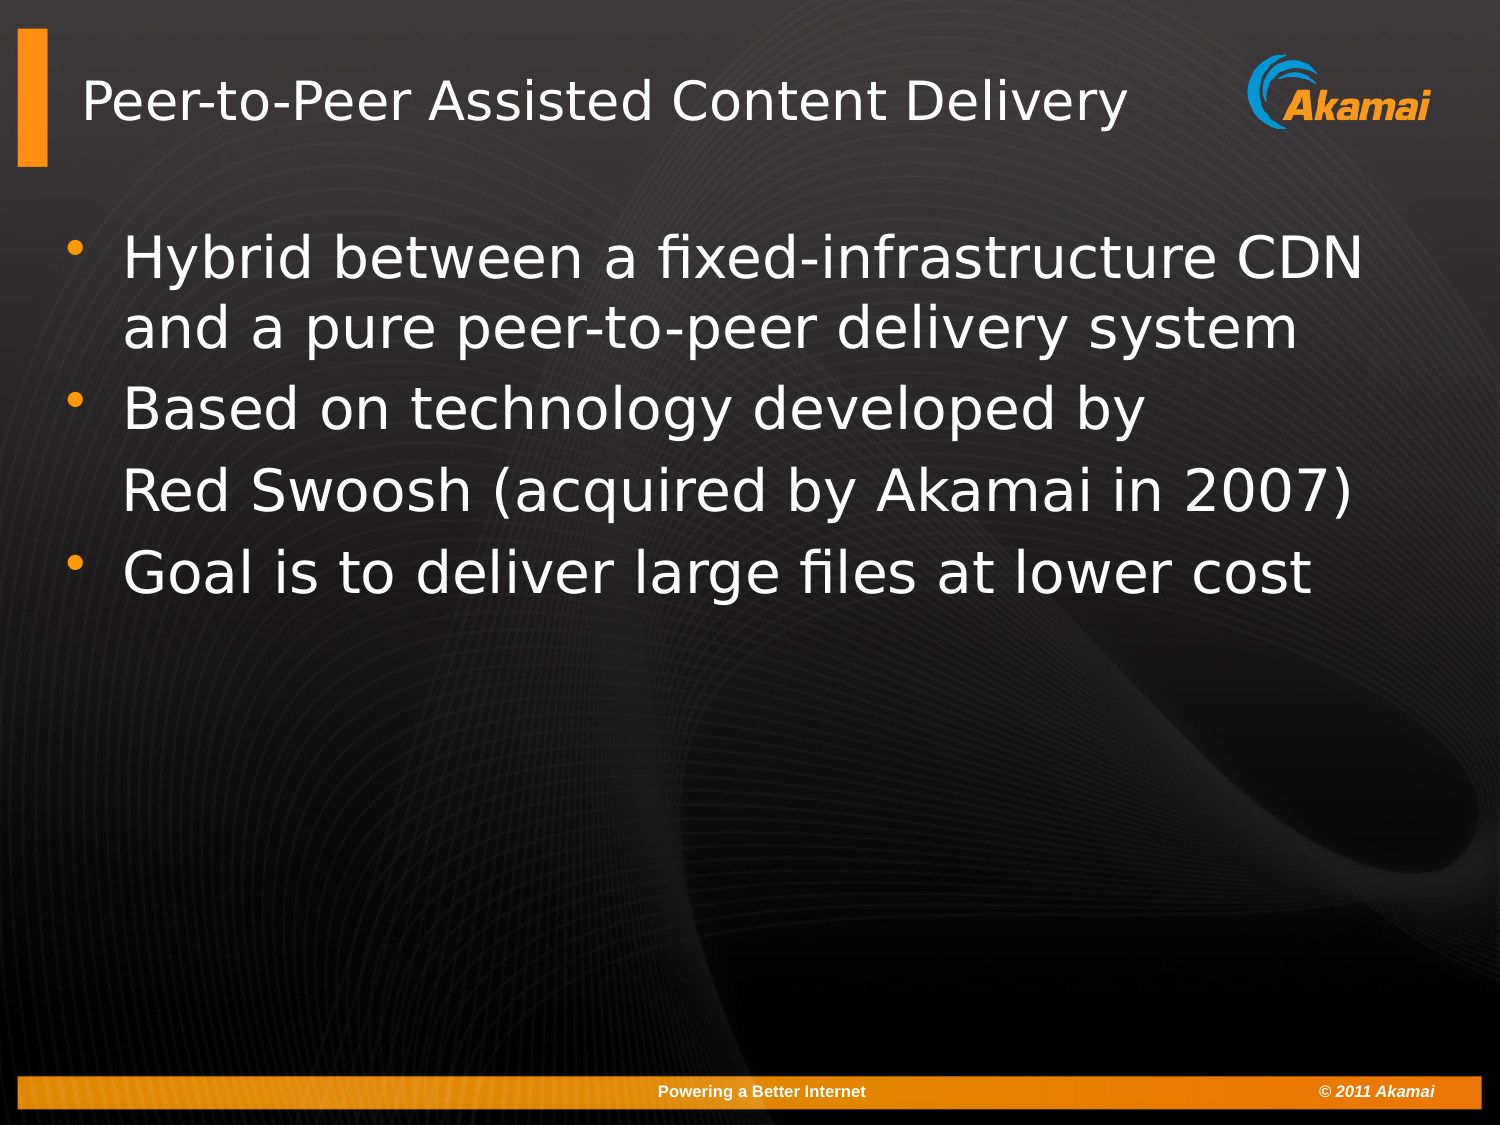

# Peer-to-Peer Assisted Content Delivery
Hybrid between a fixed-infrastructure CDN and a pure peer-to-peer delivery system
Based on technology developed by
   Red Swoosh (acquired by Akamai in 2007)
Goal is to deliver large files at lower cost